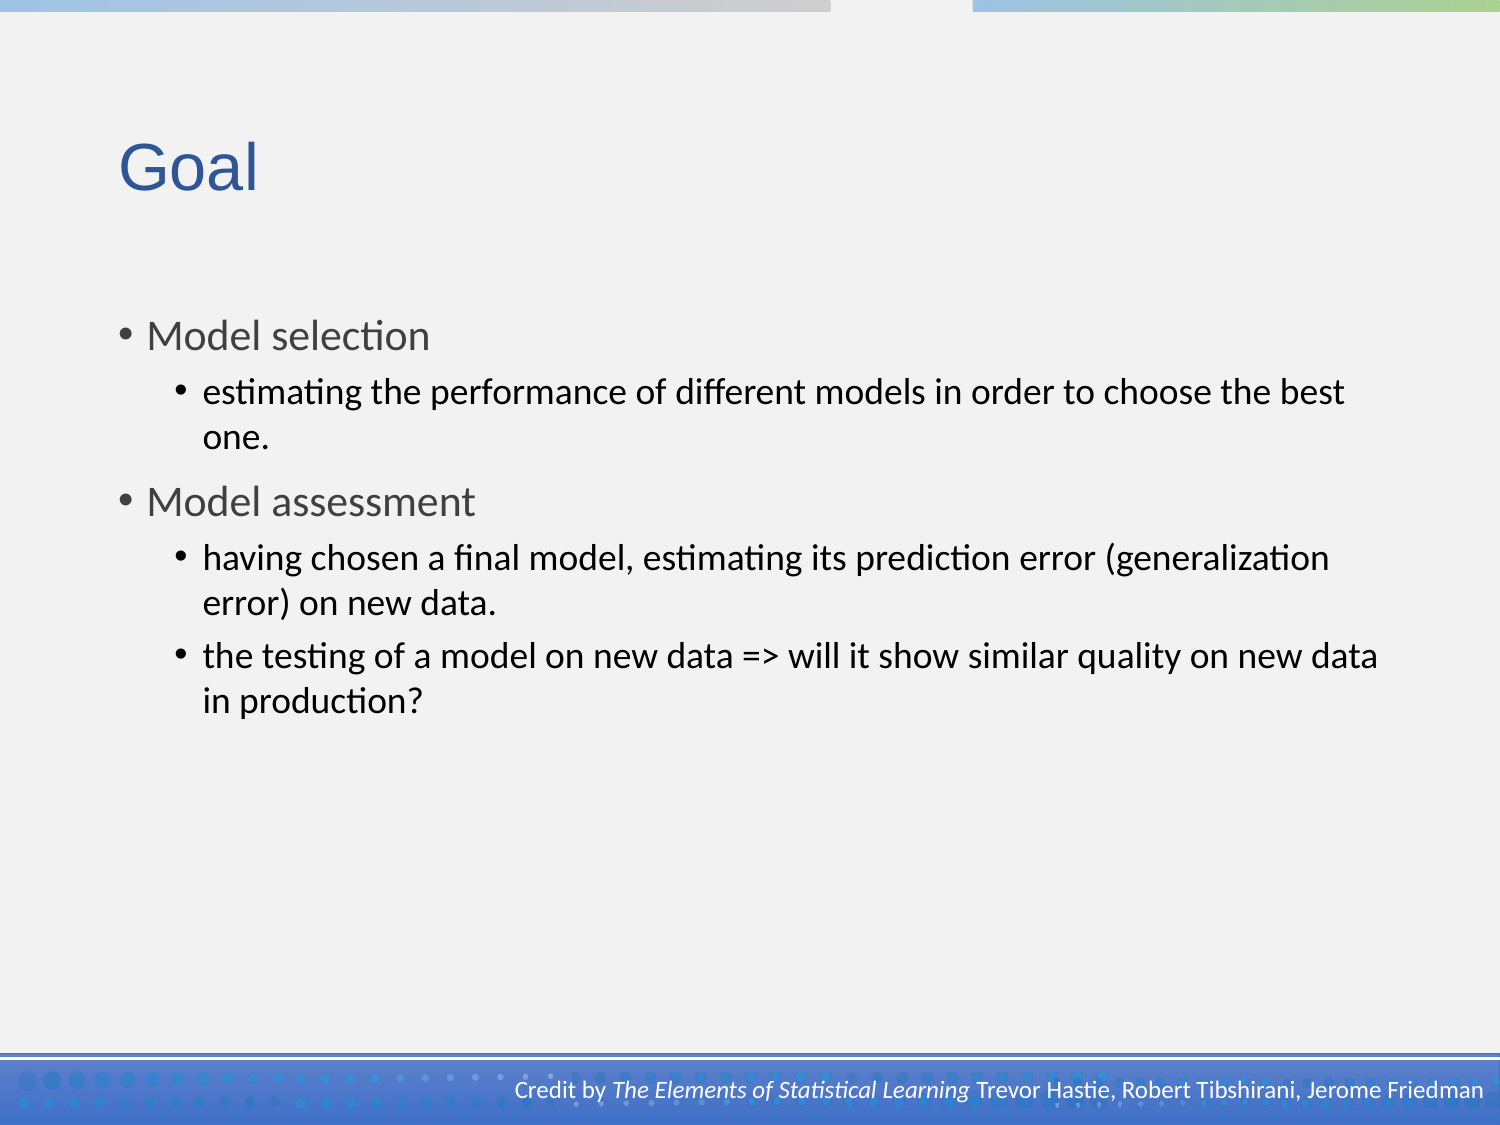

# Goal
Model selection
estimating the performance of different models in order to choose the best one.
Model assessment
having chosen a final model, estimating its prediction error (generalization error) on new data.
the testing of a model on new data => will it show similar quality on new data in production?

Credit by The Elements of Statistical Learning Trevor Hastie, Robert Tibshirani, Jerome Friedman